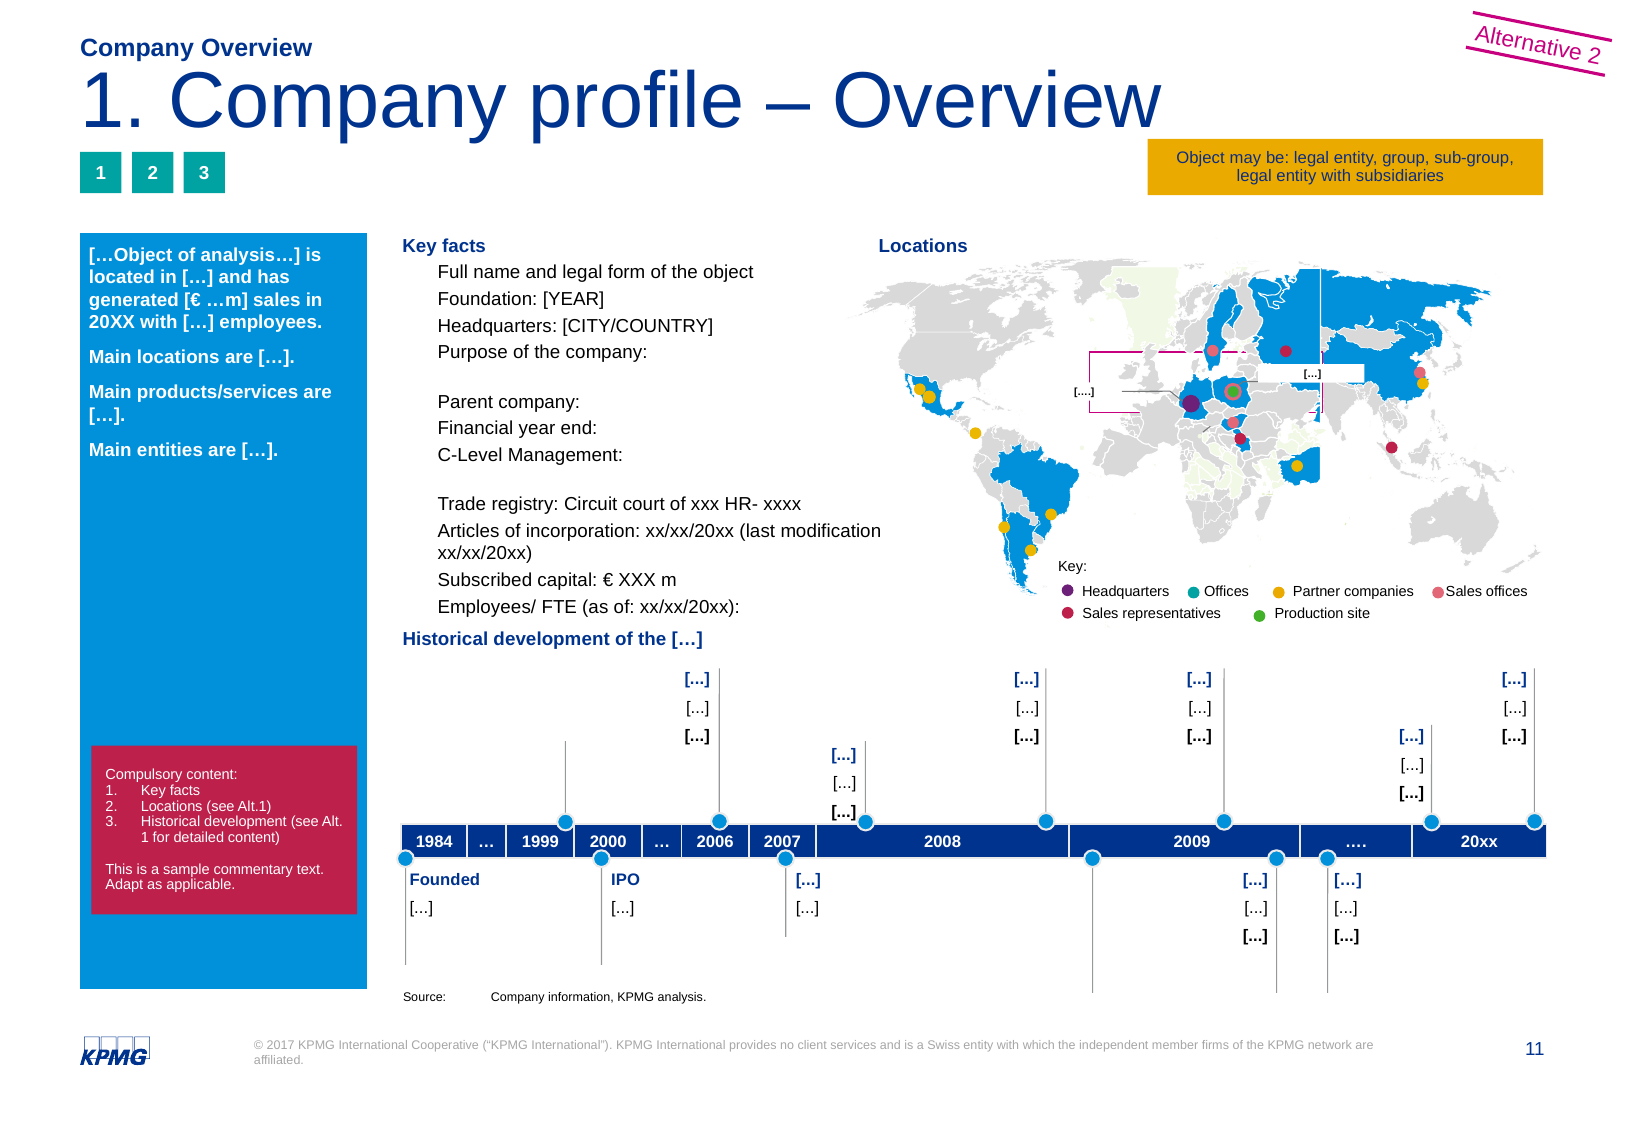

Alternative 2
Company Overview
# 1. Company profile – Overview
Object may be: legal entity, group, sub-group, legal entity with subsidiaries
1
2
3

[…Object of analysis…] is located in […] and has generated [€ …m] sales in 20XX with […] employees.
Main locations are […].
Main products/services are […].
Main entities are […].

Key facts
Full name and legal form of the object
Foundation: [YEAR]
Headquarters: [CITY/COUNTRY]
Purpose of the company:
Parent company:
Financial year end:
C-Level Management:
Trade registry: Circuit court of xxx HR- xxxx
Articles of incorporation: xx/xx/20xx (last modification xx/xx/20xx)
Subscribed capital: € XXX m
Employees/ FTE (as of: xx/xx/20xx):
Locations

[….]

[…]

 Key:
       Headquarters	Offices           Partner companies        Sales offices

       Sales representatives	Production site

Historical development of the […]
[...]
[...]
[...]
[...]
[...]
[...]
[...]
[...]
[...]

[...]
[...]
[...]

[...]
[...]
[...]

[...]
[...]
[...]

Compulsory content:
Key facts
Locations (see Alt.1)
Historical development (see Alt. 1 for detailed content)

This is a sample commentary text.
Adapt as applicable.

1984
…
1999
2000
…
2006
2007
2008
2009
….
20xx

Founded
[...]
IPO
[...]
[...]
[...]

[...]
[...]
[...]
[…]
[...]
[...]
Source:	Company information, KPMG analysis.